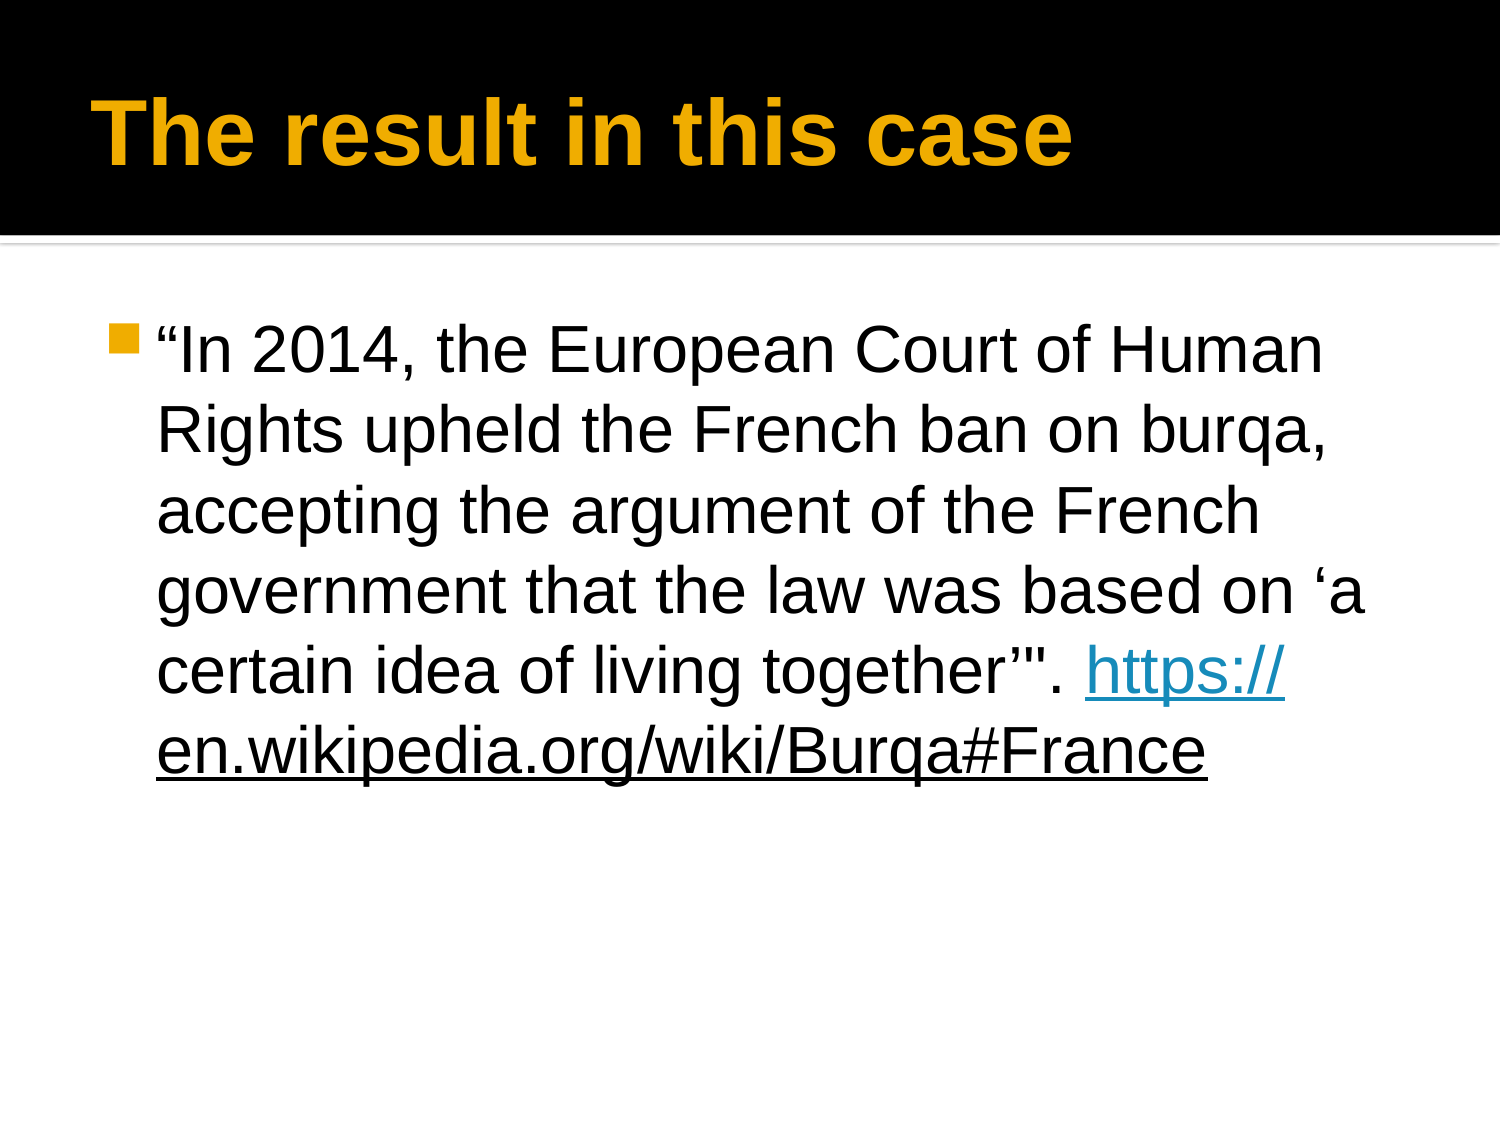

# The result in this case
“In 2014, the European Court of Human Rights upheld the French ban on burqa, accepting the argument of the French government that the law was based on ‘a certain idea of living together’". https://en.wikipedia.org/wiki/Burqa#France